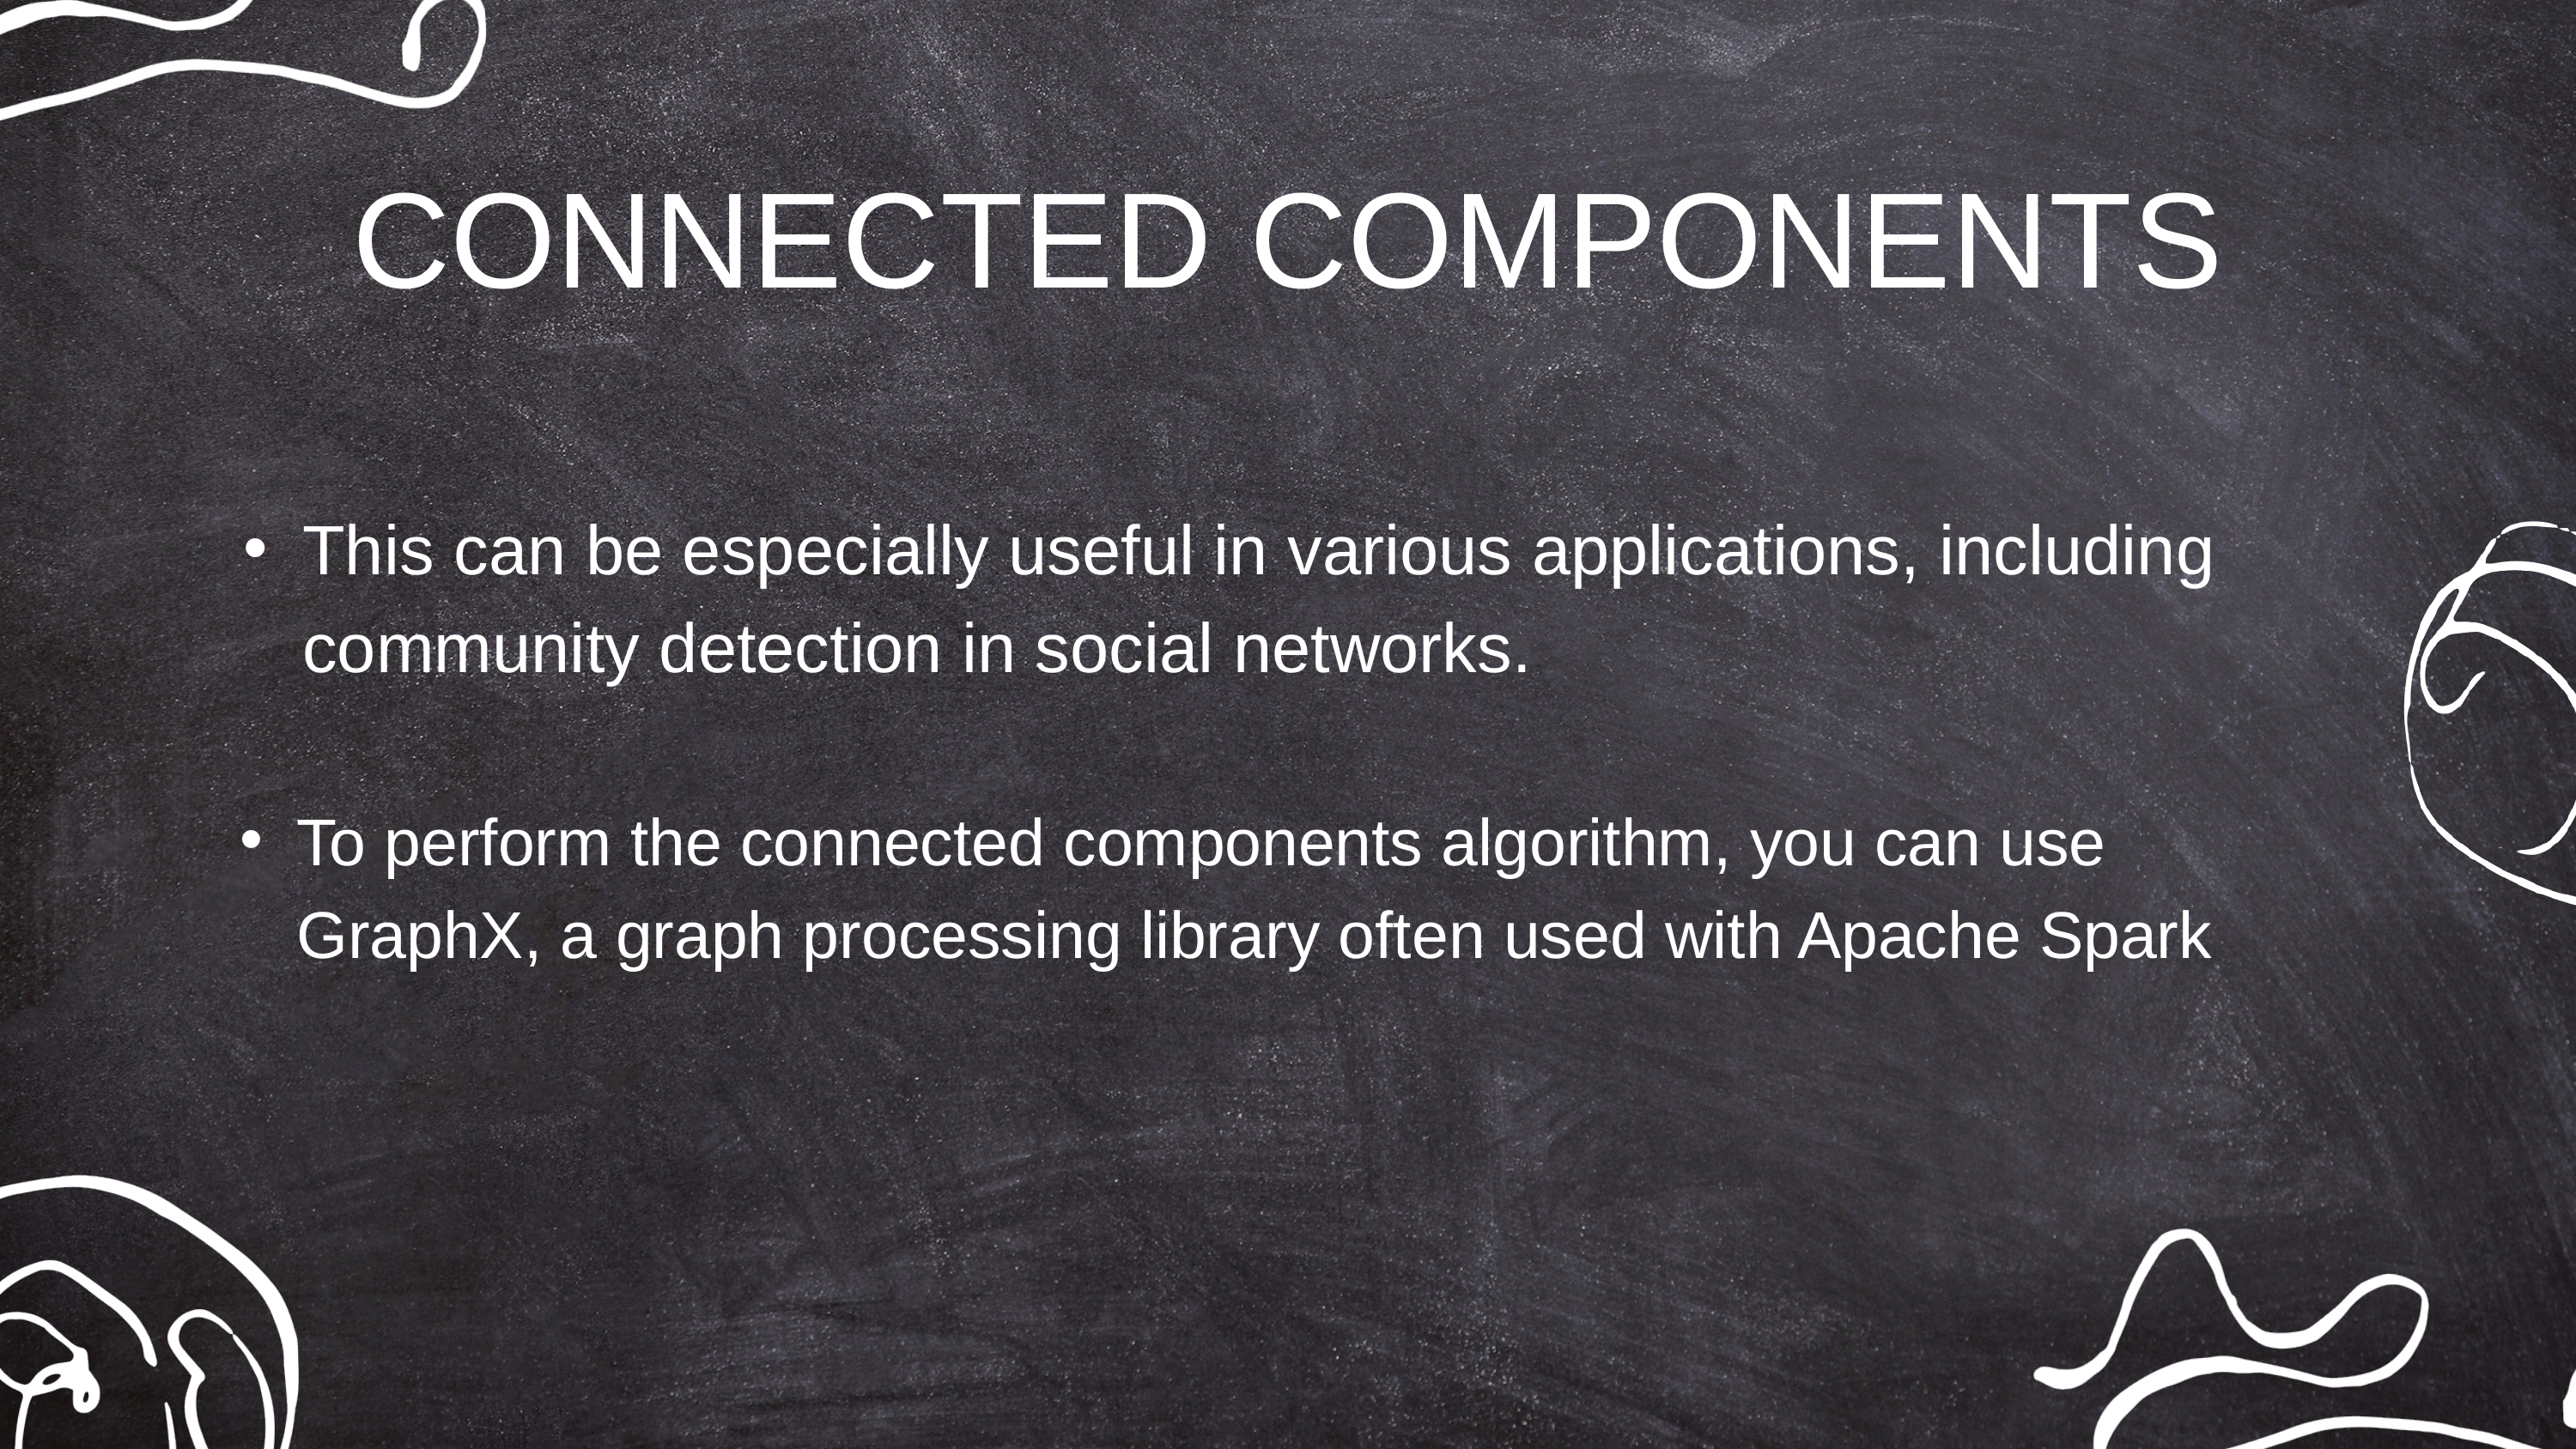

CONNECTED COMPONENTS
This can be especially useful in various applications, including community detection in social networks.

To perform the connected components algorithm, you can use GraphX, a graph processing library often used with Apache Spark